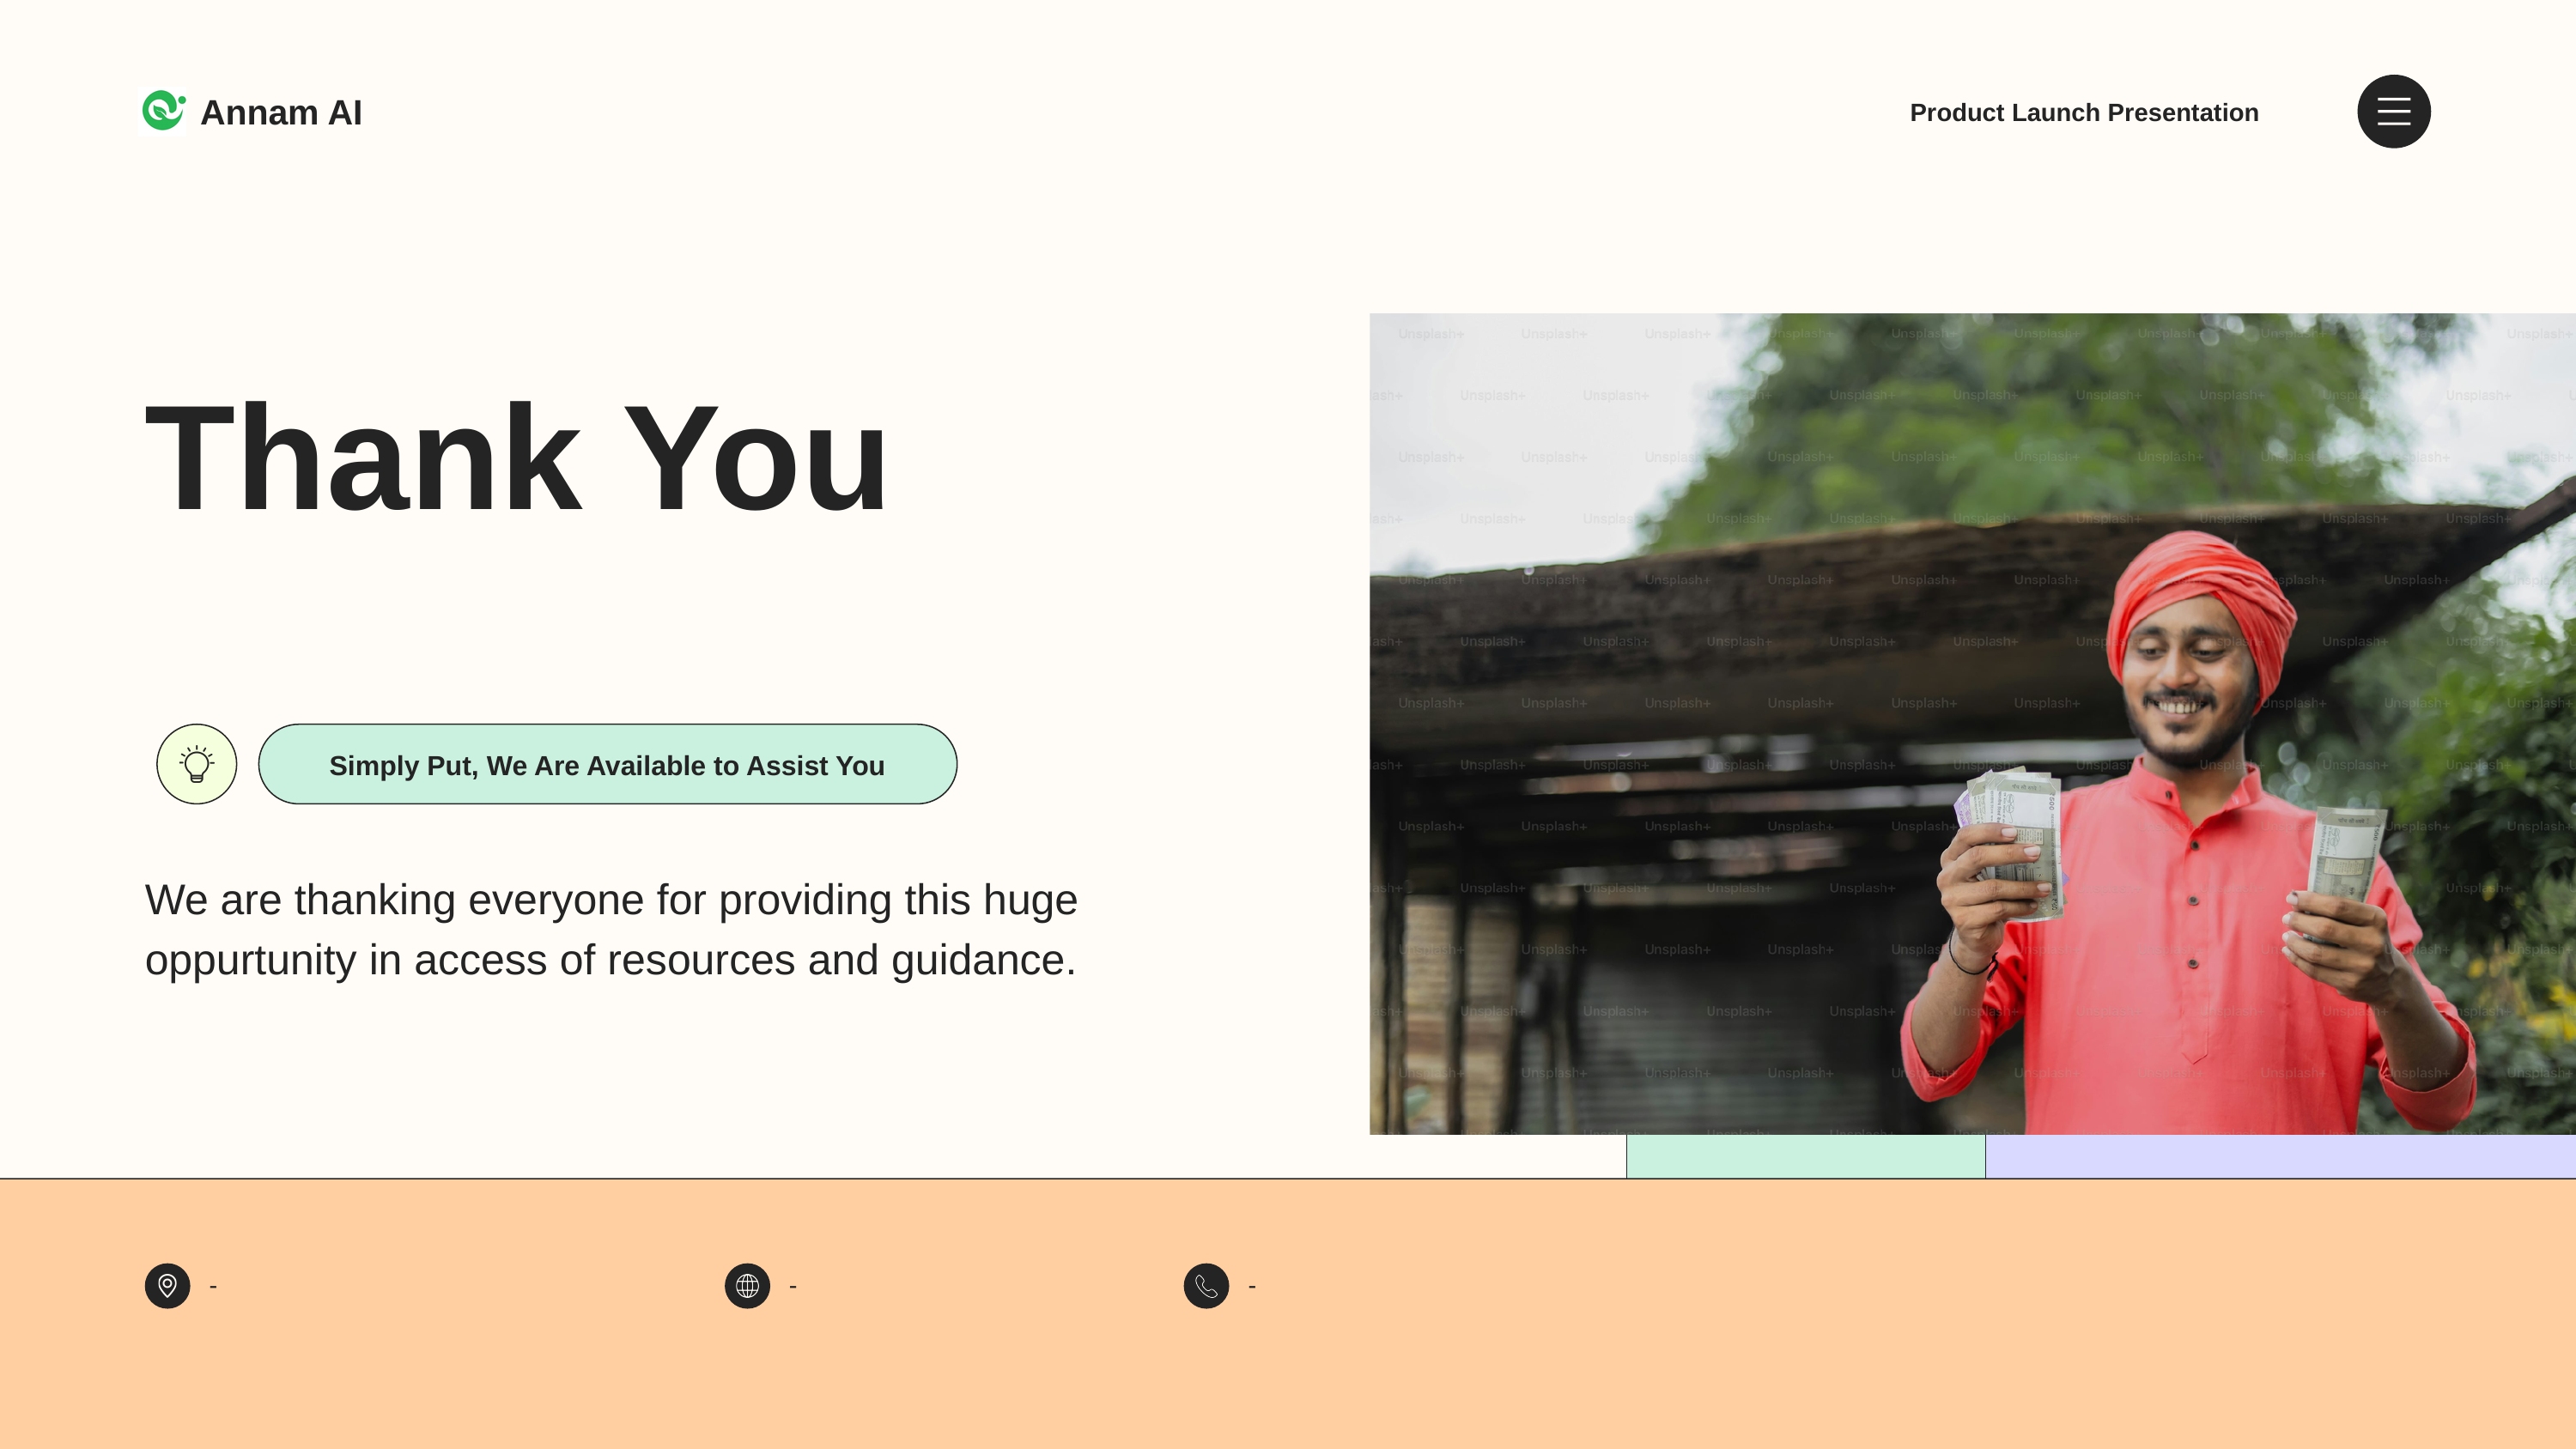

Annam AI

Product Launch Presentation

Thank You

Simply Put, We Are Available to Assist You

We are thanking everyone for providing this huge oppurtunity in access of resources and guidance.

-
-
-